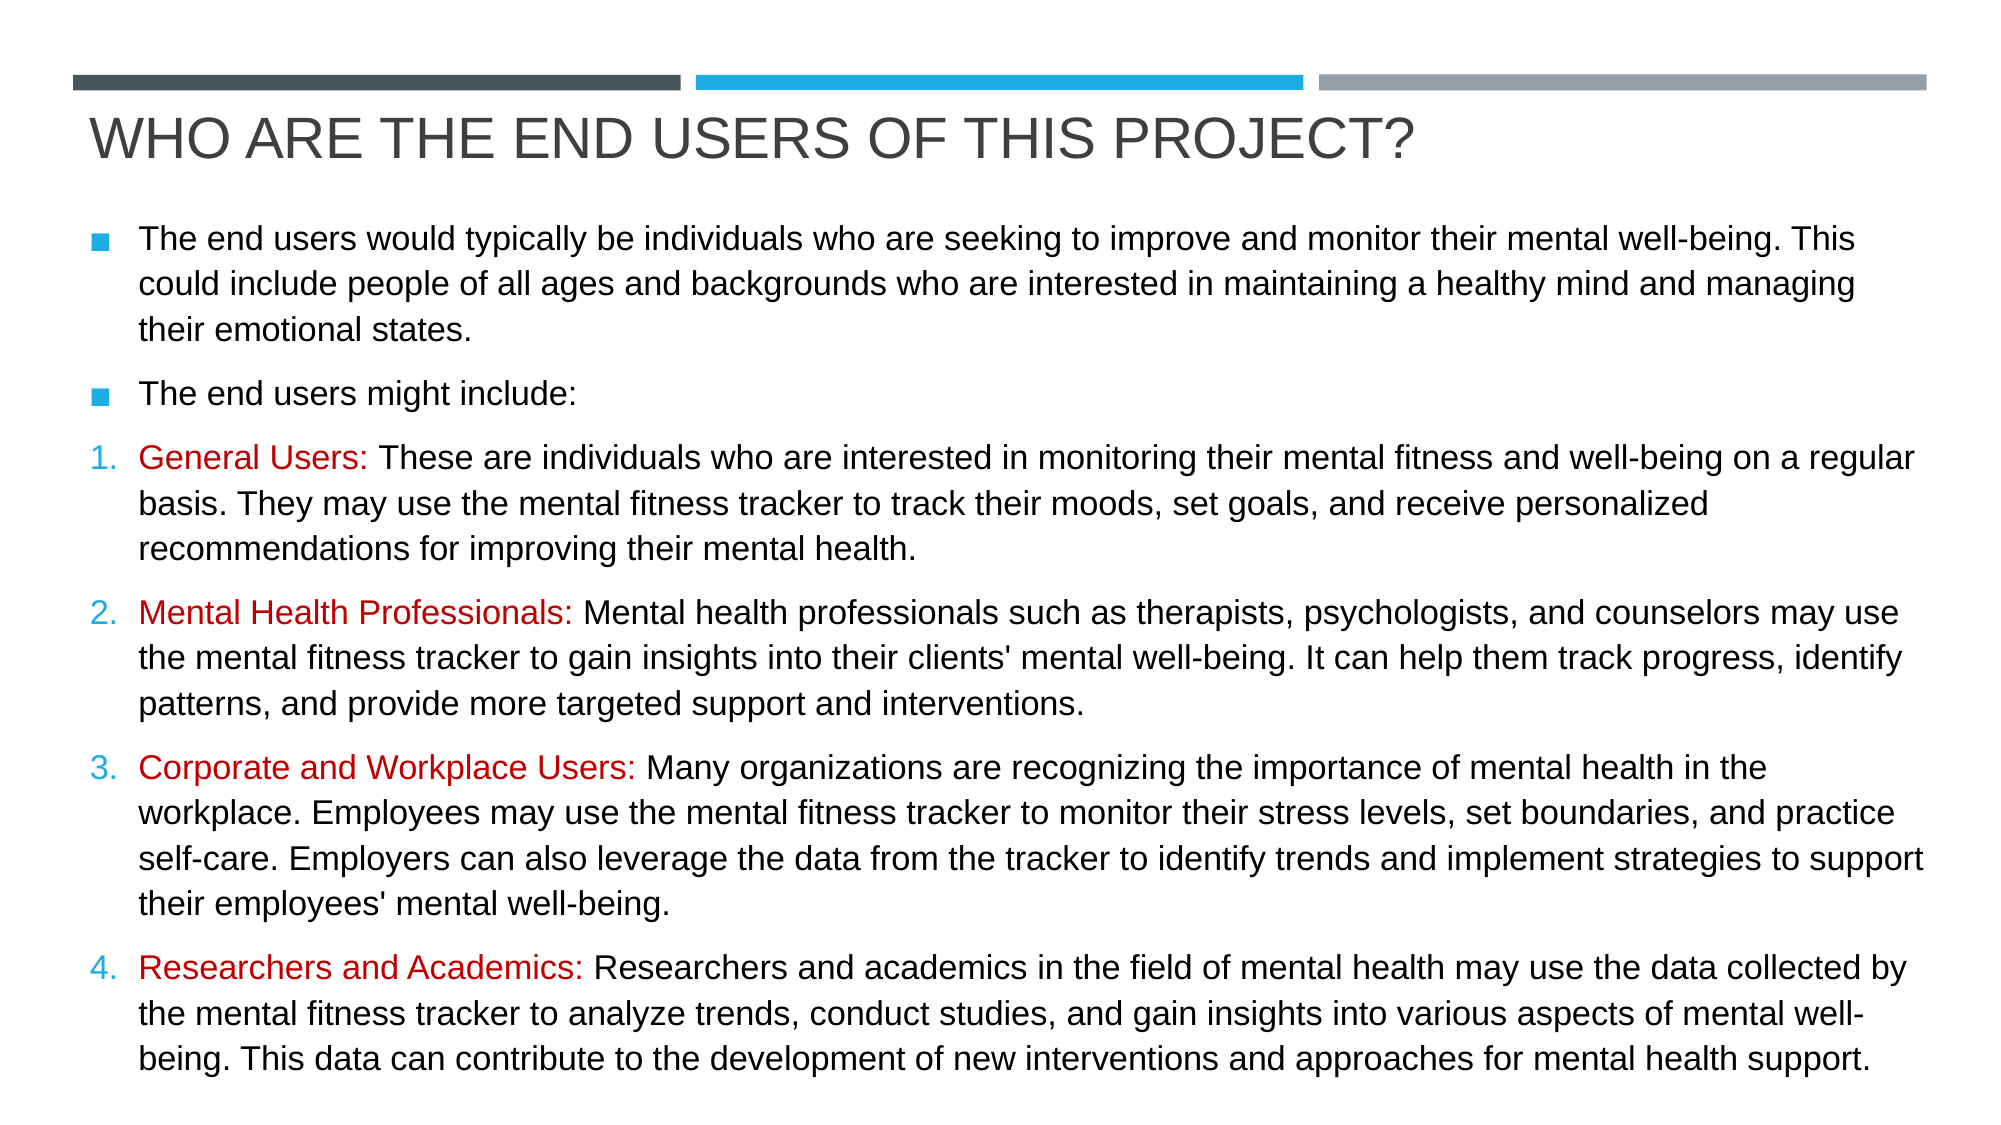

# WHO ARE THE END USERS OF THIS PROJECT?
The end users would typically be individuals who are seeking to improve and monitor their mental well-being. This could include people of all ages and backgrounds who are interested in maintaining a healthy mind and managing their emotional states.
The end users might include:
General Users: These are individuals who are interested in monitoring their mental fitness and well-being on a regular basis. They may use the mental fitness tracker to track their moods, set goals, and receive personalized recommendations for improving their mental health.
Mental Health Professionals: Mental health professionals such as therapists, psychologists, and counselors may use the mental fitness tracker to gain insights into their clients' mental well-being. It can help them track progress, identify patterns, and provide more targeted support and interventions.
Corporate and Workplace Users: Many organizations are recognizing the importance of mental health in the workplace. Employees may use the mental fitness tracker to monitor their stress levels, set boundaries, and practice self-care. Employers can also leverage the data from the tracker to identify trends and implement strategies to support their employees' mental well-being.
Researchers and Academics: Researchers and academics in the field of mental health may use the data collected by the mental fitness tracker to analyze trends, conduct studies, and gain insights into various aspects of mental well-being. This data can contribute to the development of new interventions and approaches for mental health support.